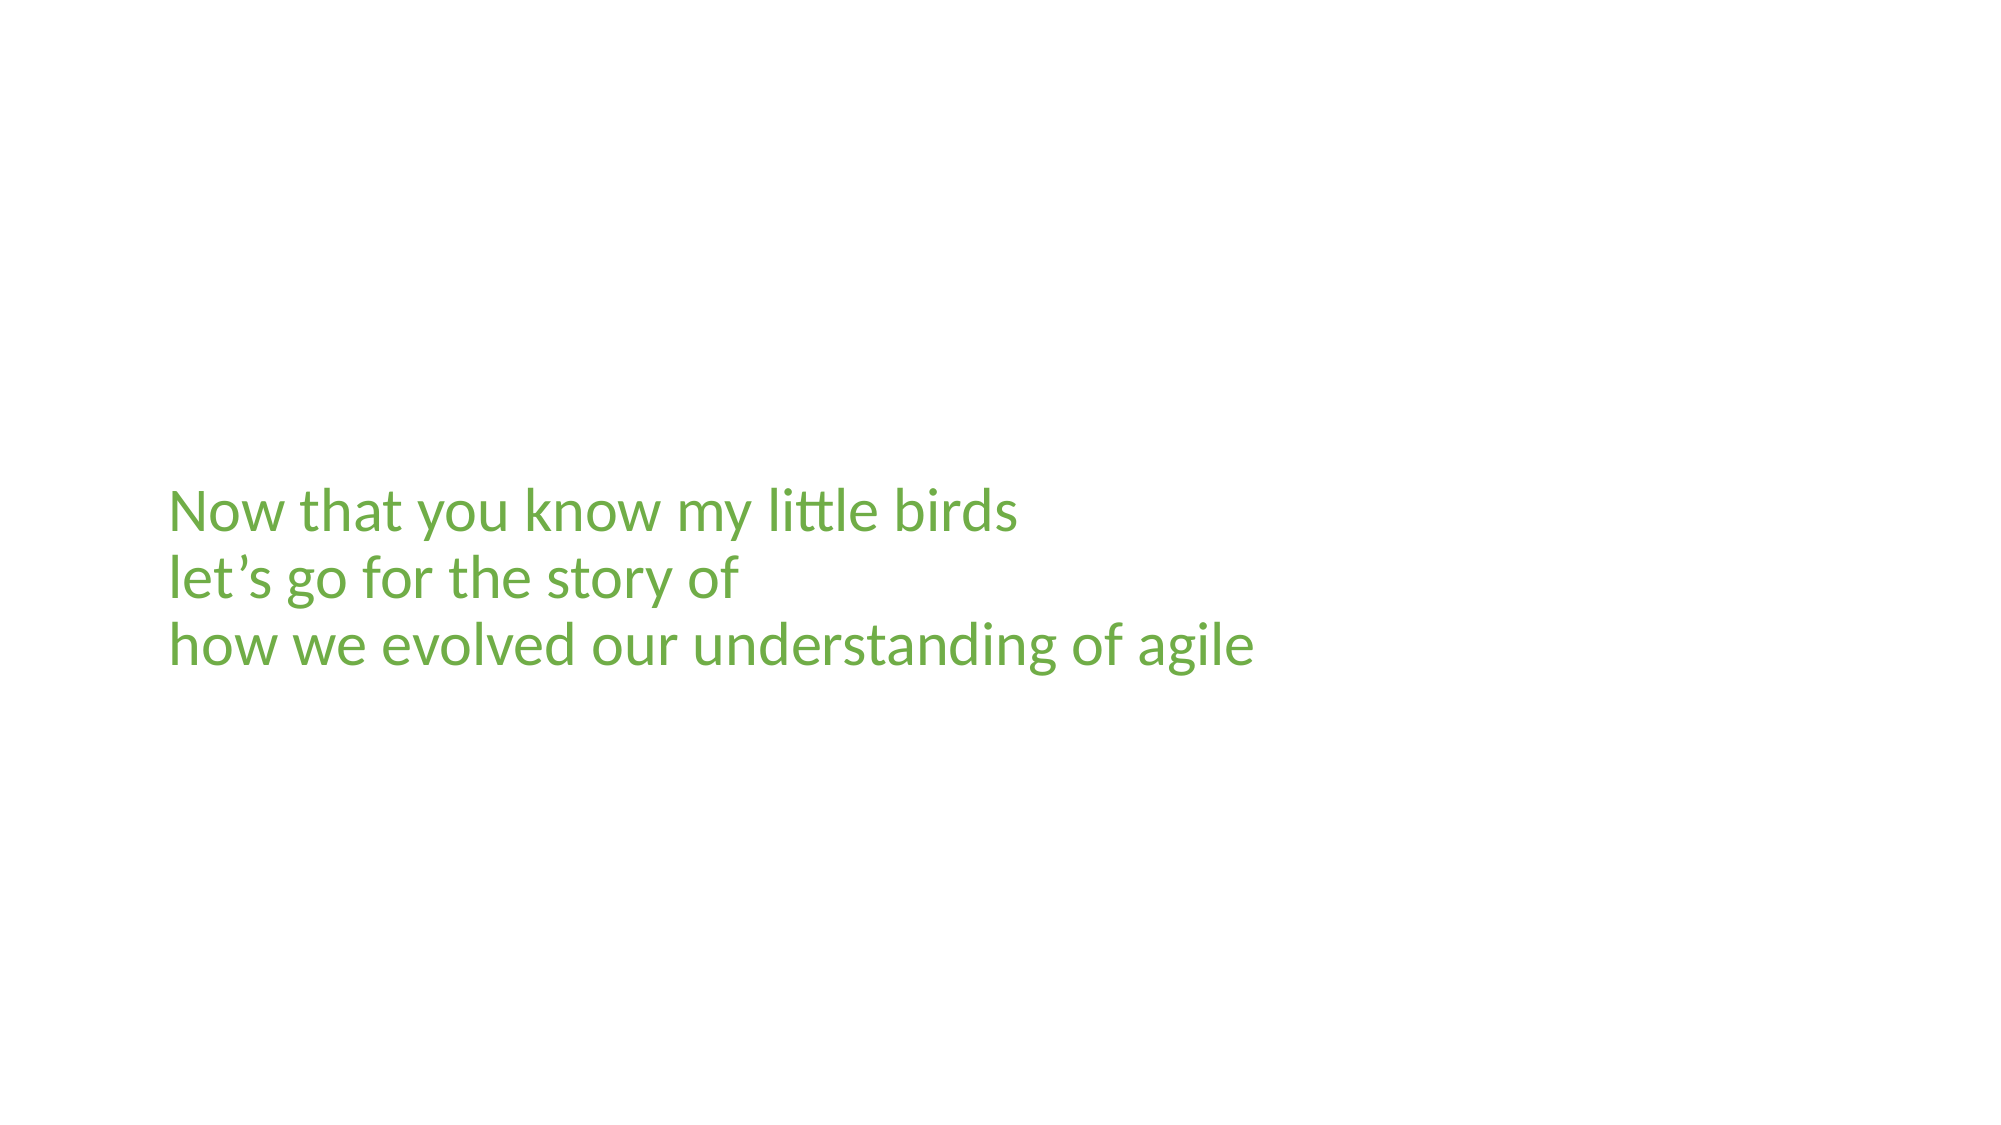

# Now that you know my little birds let’s go for the story of how we evolved our understanding of agile